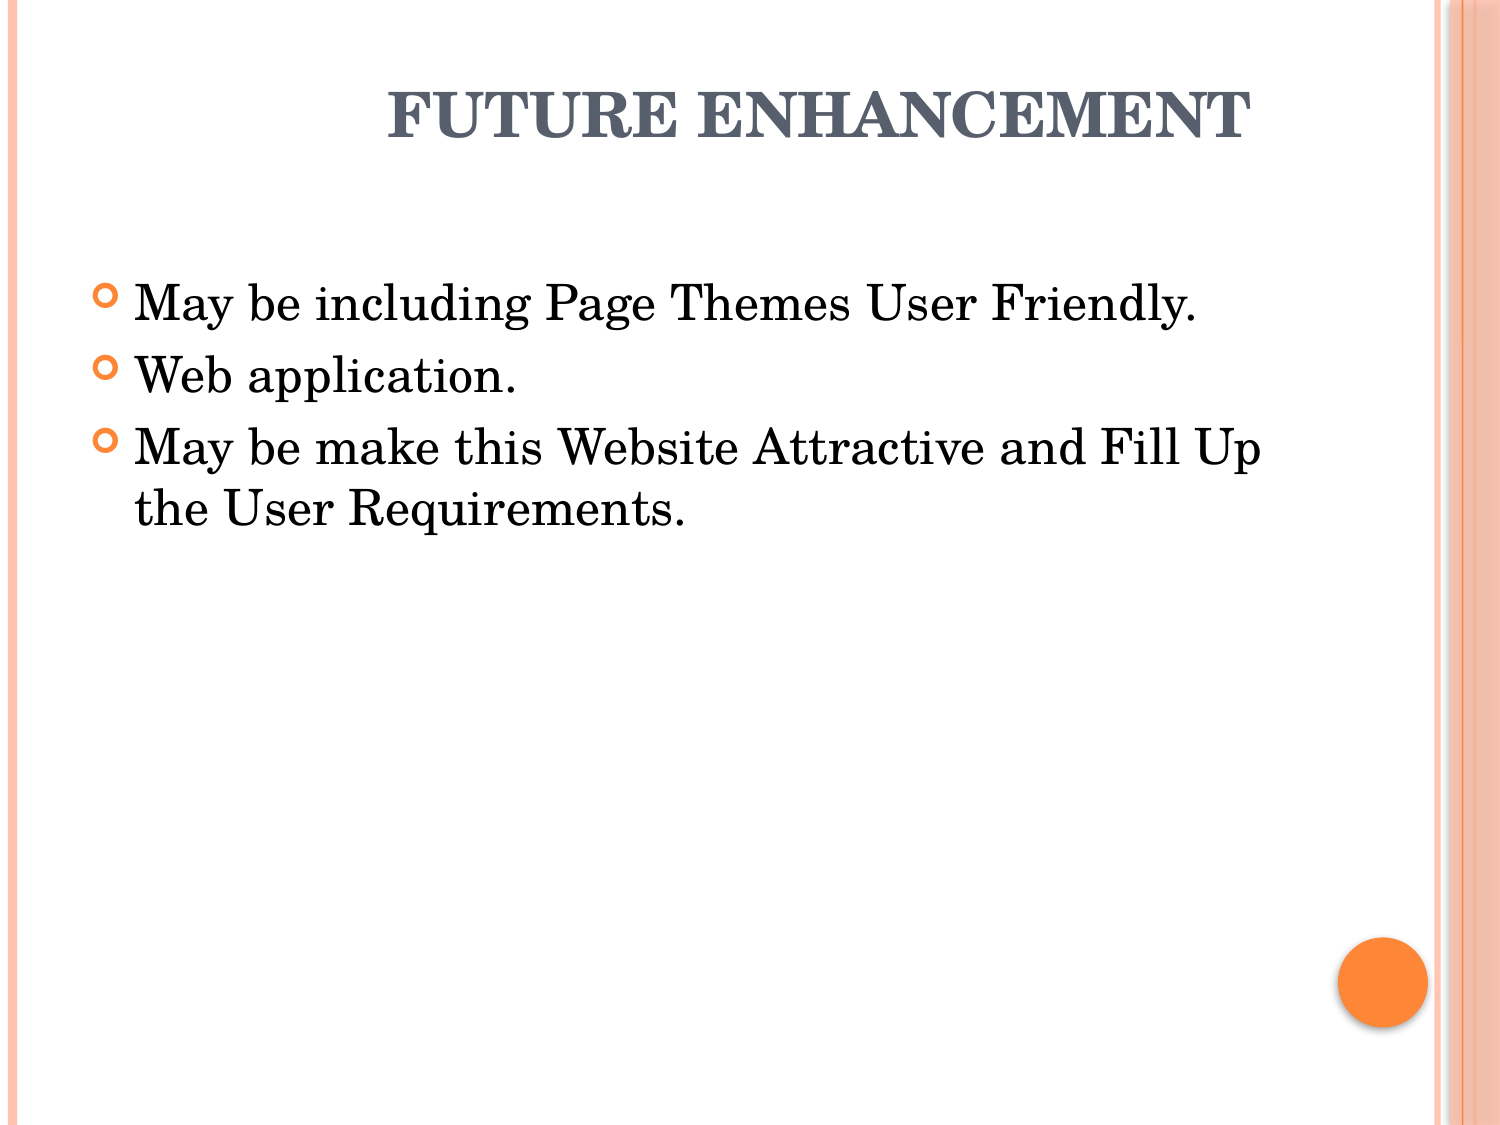

# Future Enhancement
May be including Page Themes User Friendly.
Web application.
May be make this Website Attractive and Fill Up the User Requirements.